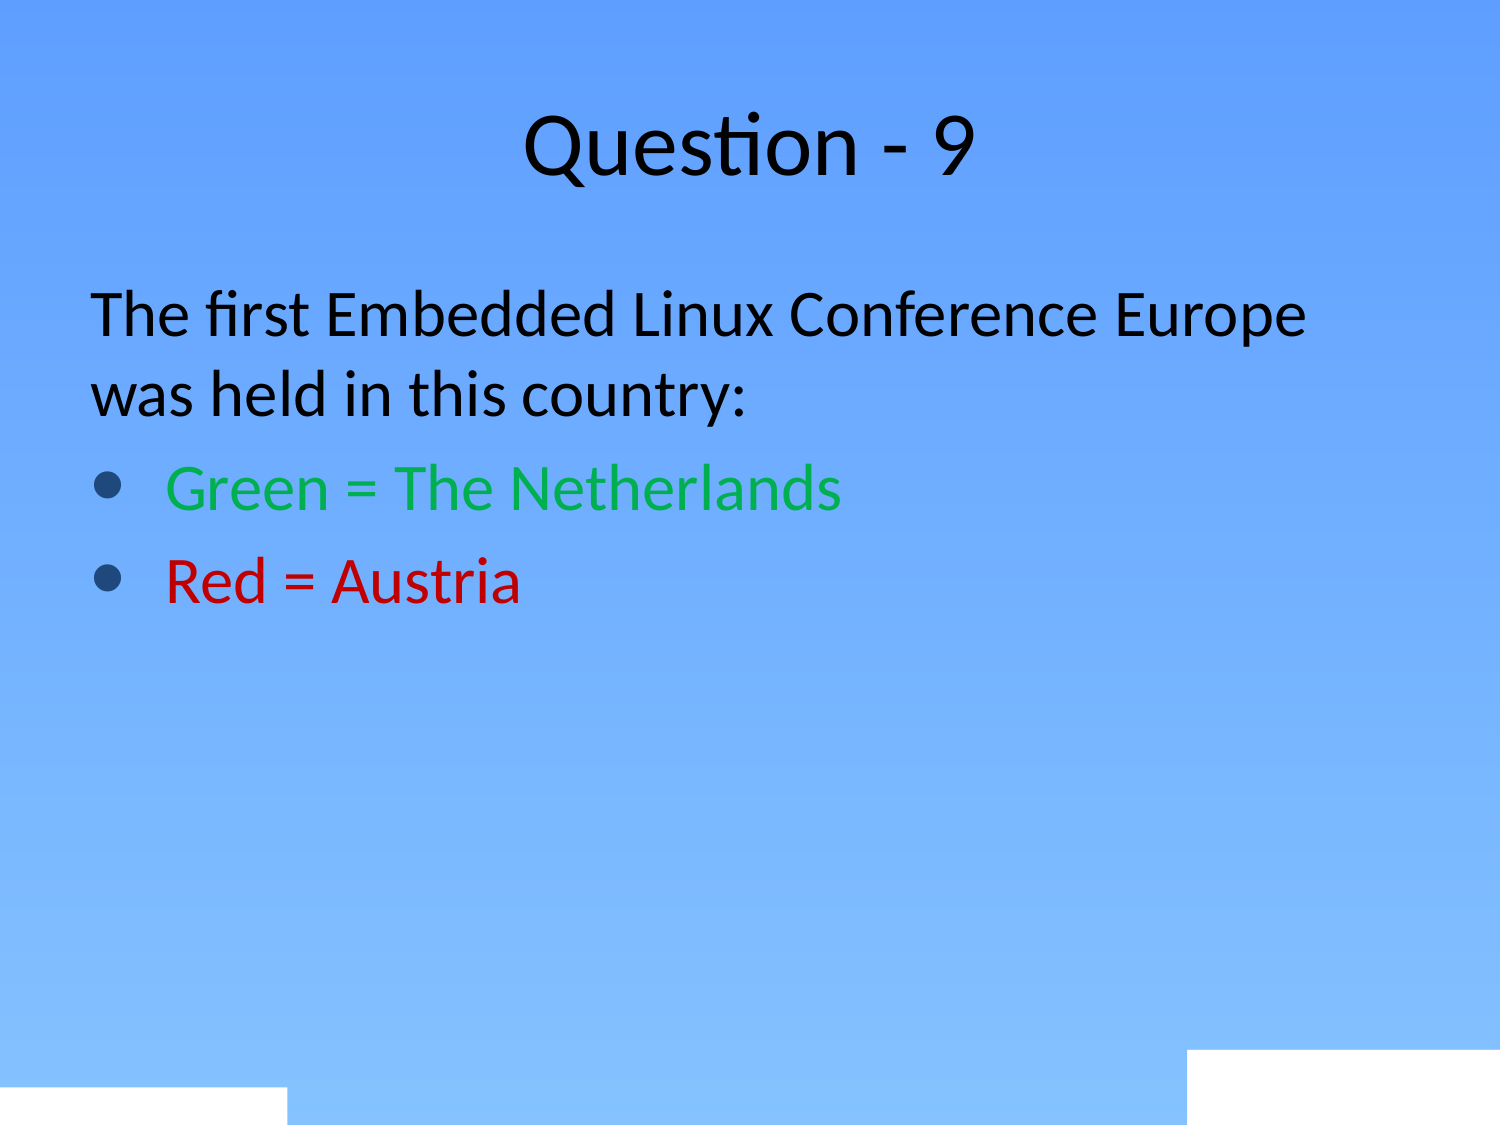

# Question - 9
The first Embedded Linux Conference Europe was held in this country:
Green = The Netherlands
Red = Austria